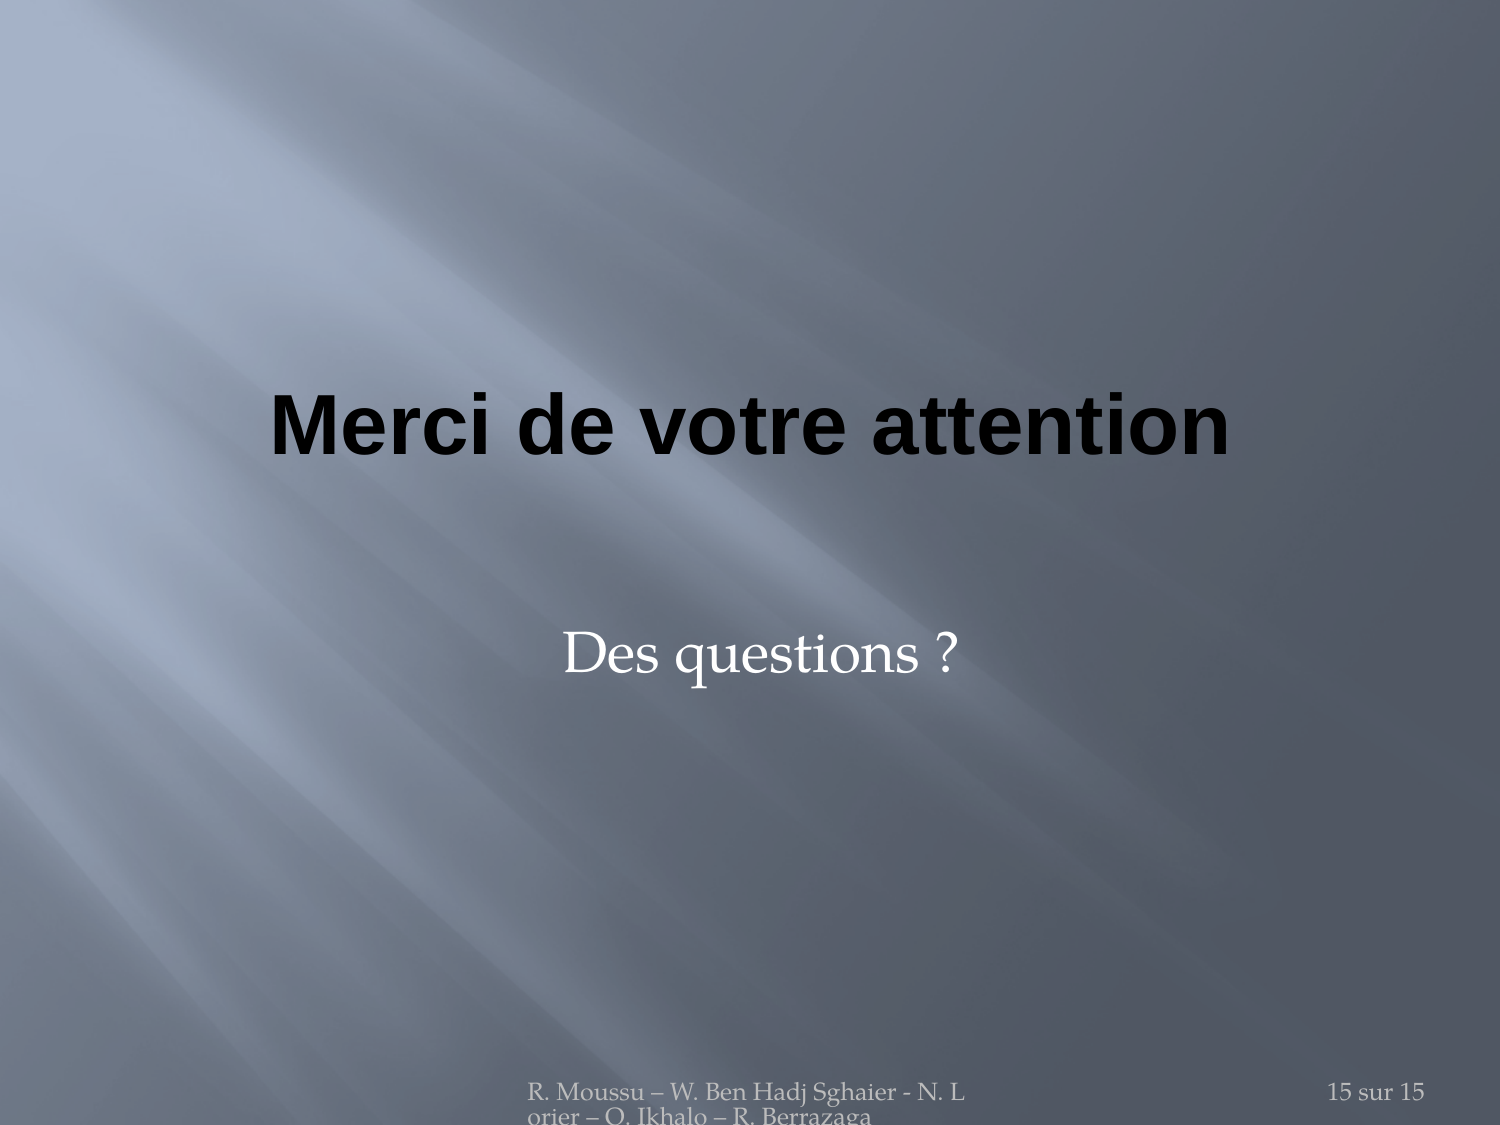

Des questions ?
# Merci de votre attention
R. Moussu – W. Ben Hadj Sghaier - N. Lorier – O. Ikhalo – R. Berrazaga
15 sur 15